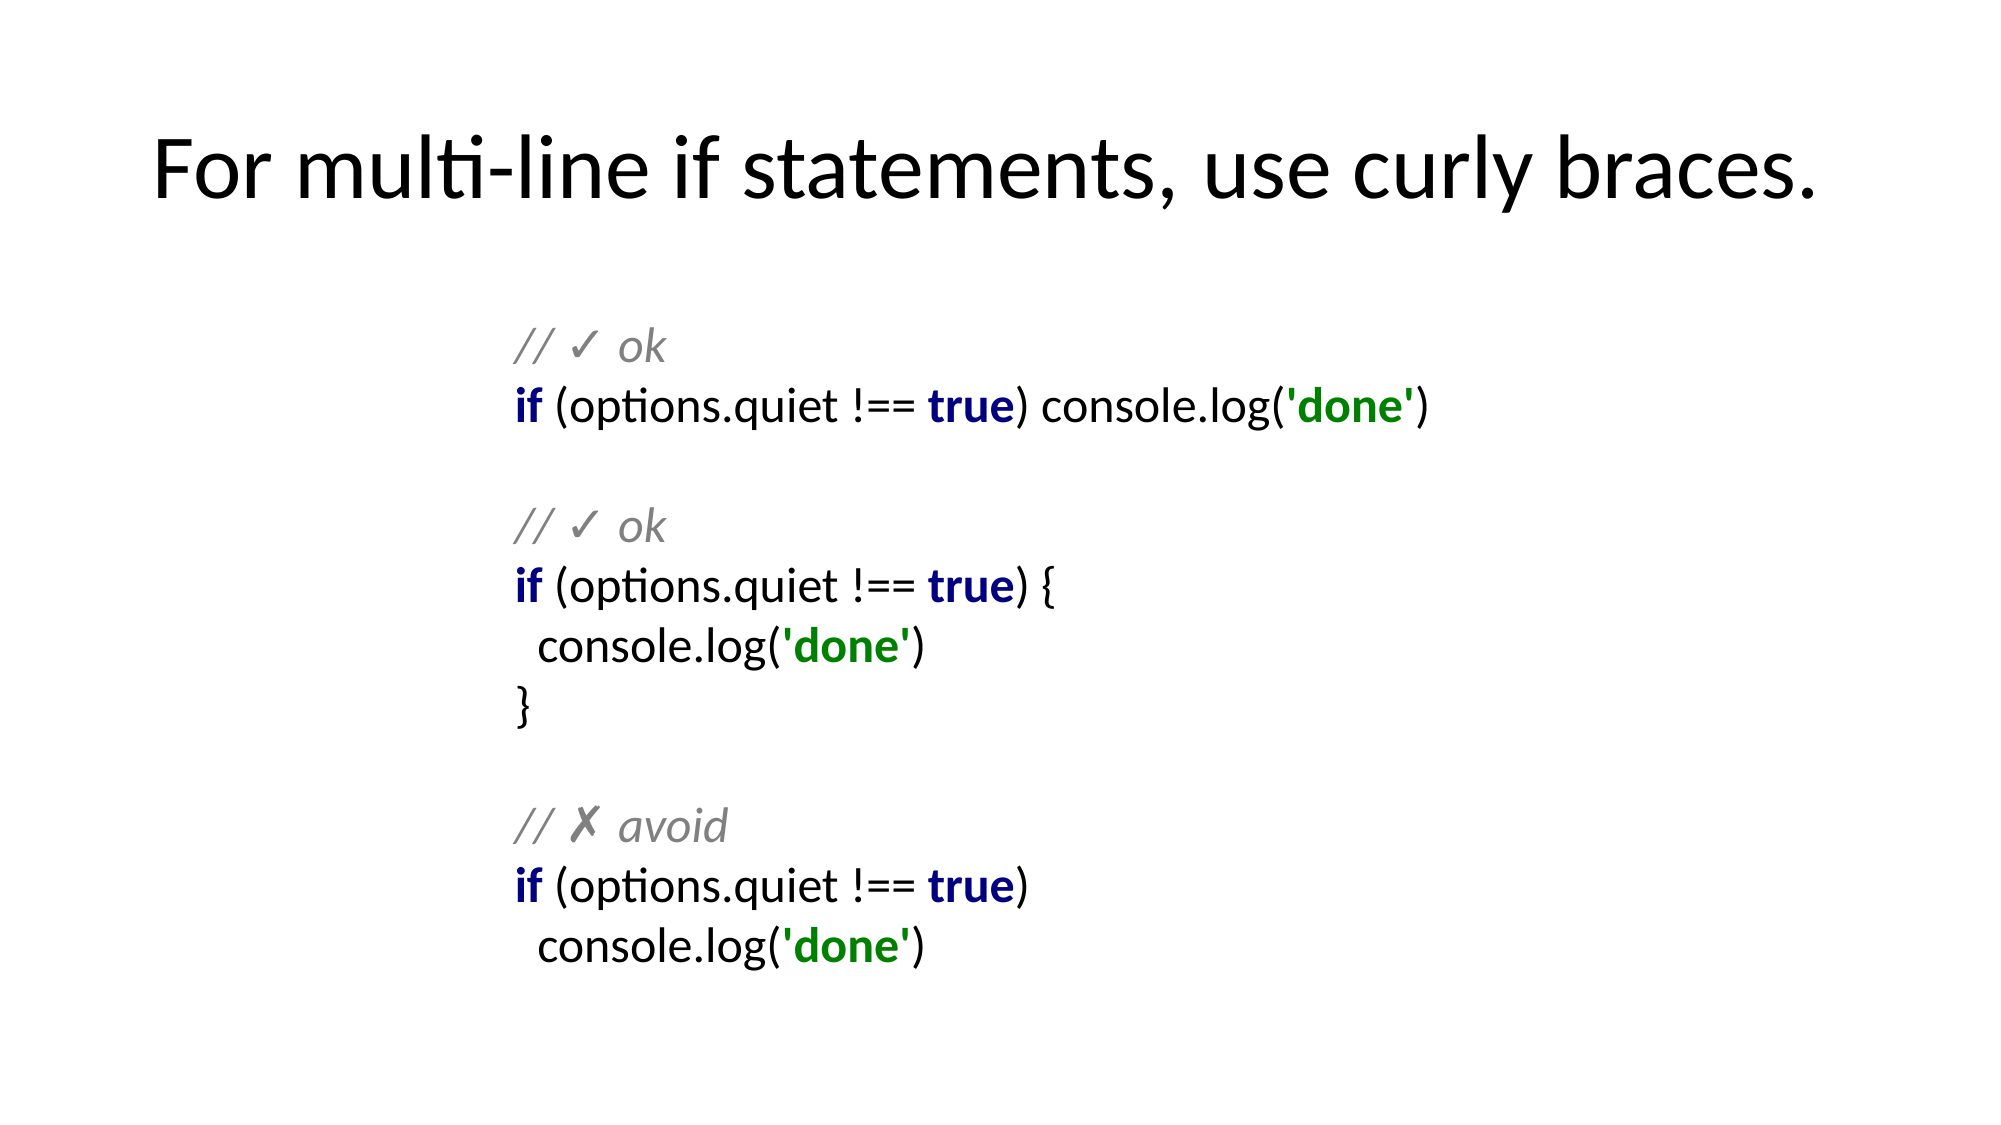

# For multi-line if statements, use curly braces.
// ✓ ok
if (options.quiet !== true) console.log('done')
// ✓ ok
if (options.quiet !== true) {
  console.log('done')
}
// ✗ avoid
if (options.quiet !== true)
  console.log('done')